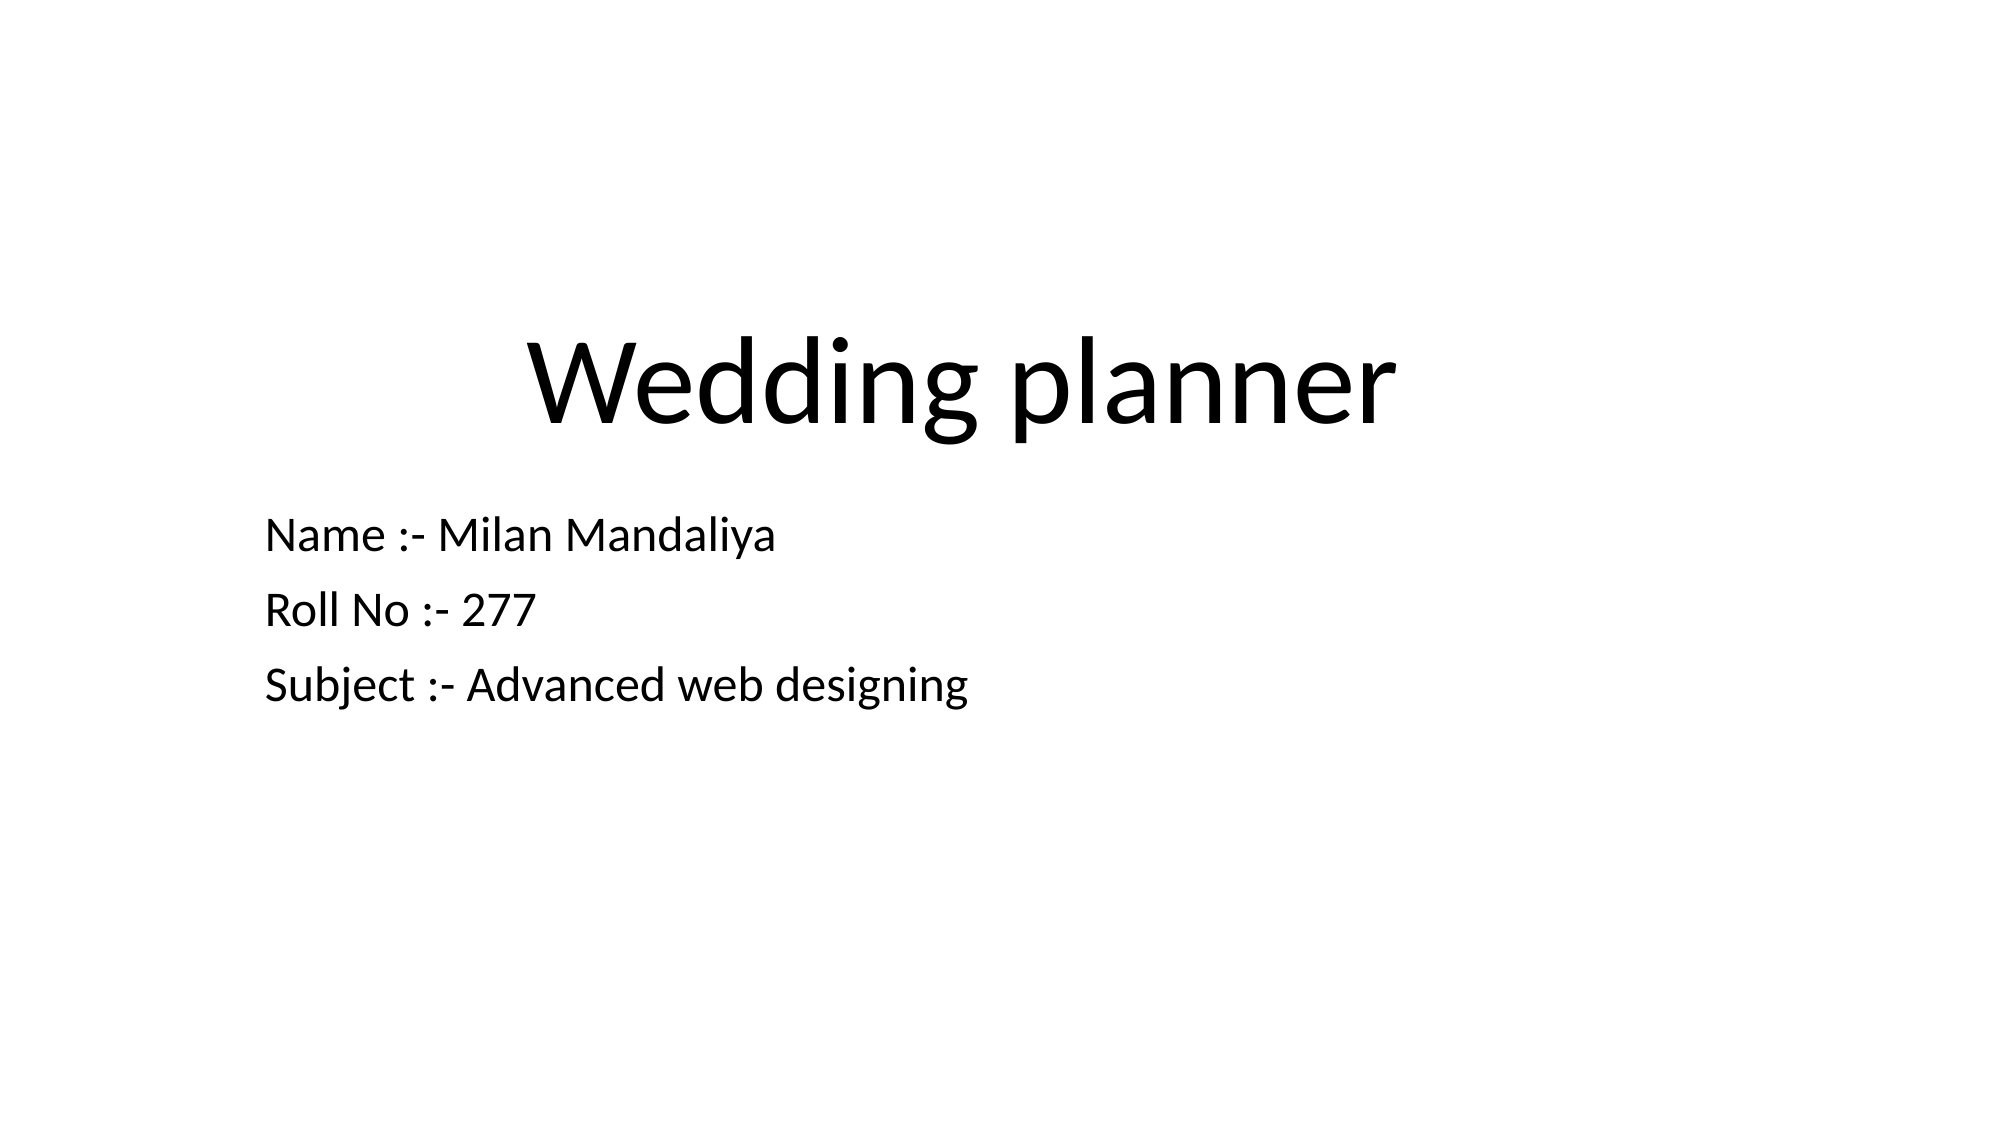

# Wedding planner
Name :- Milan Mandaliya
Roll No :- 277
Subject :- Advanced web designing